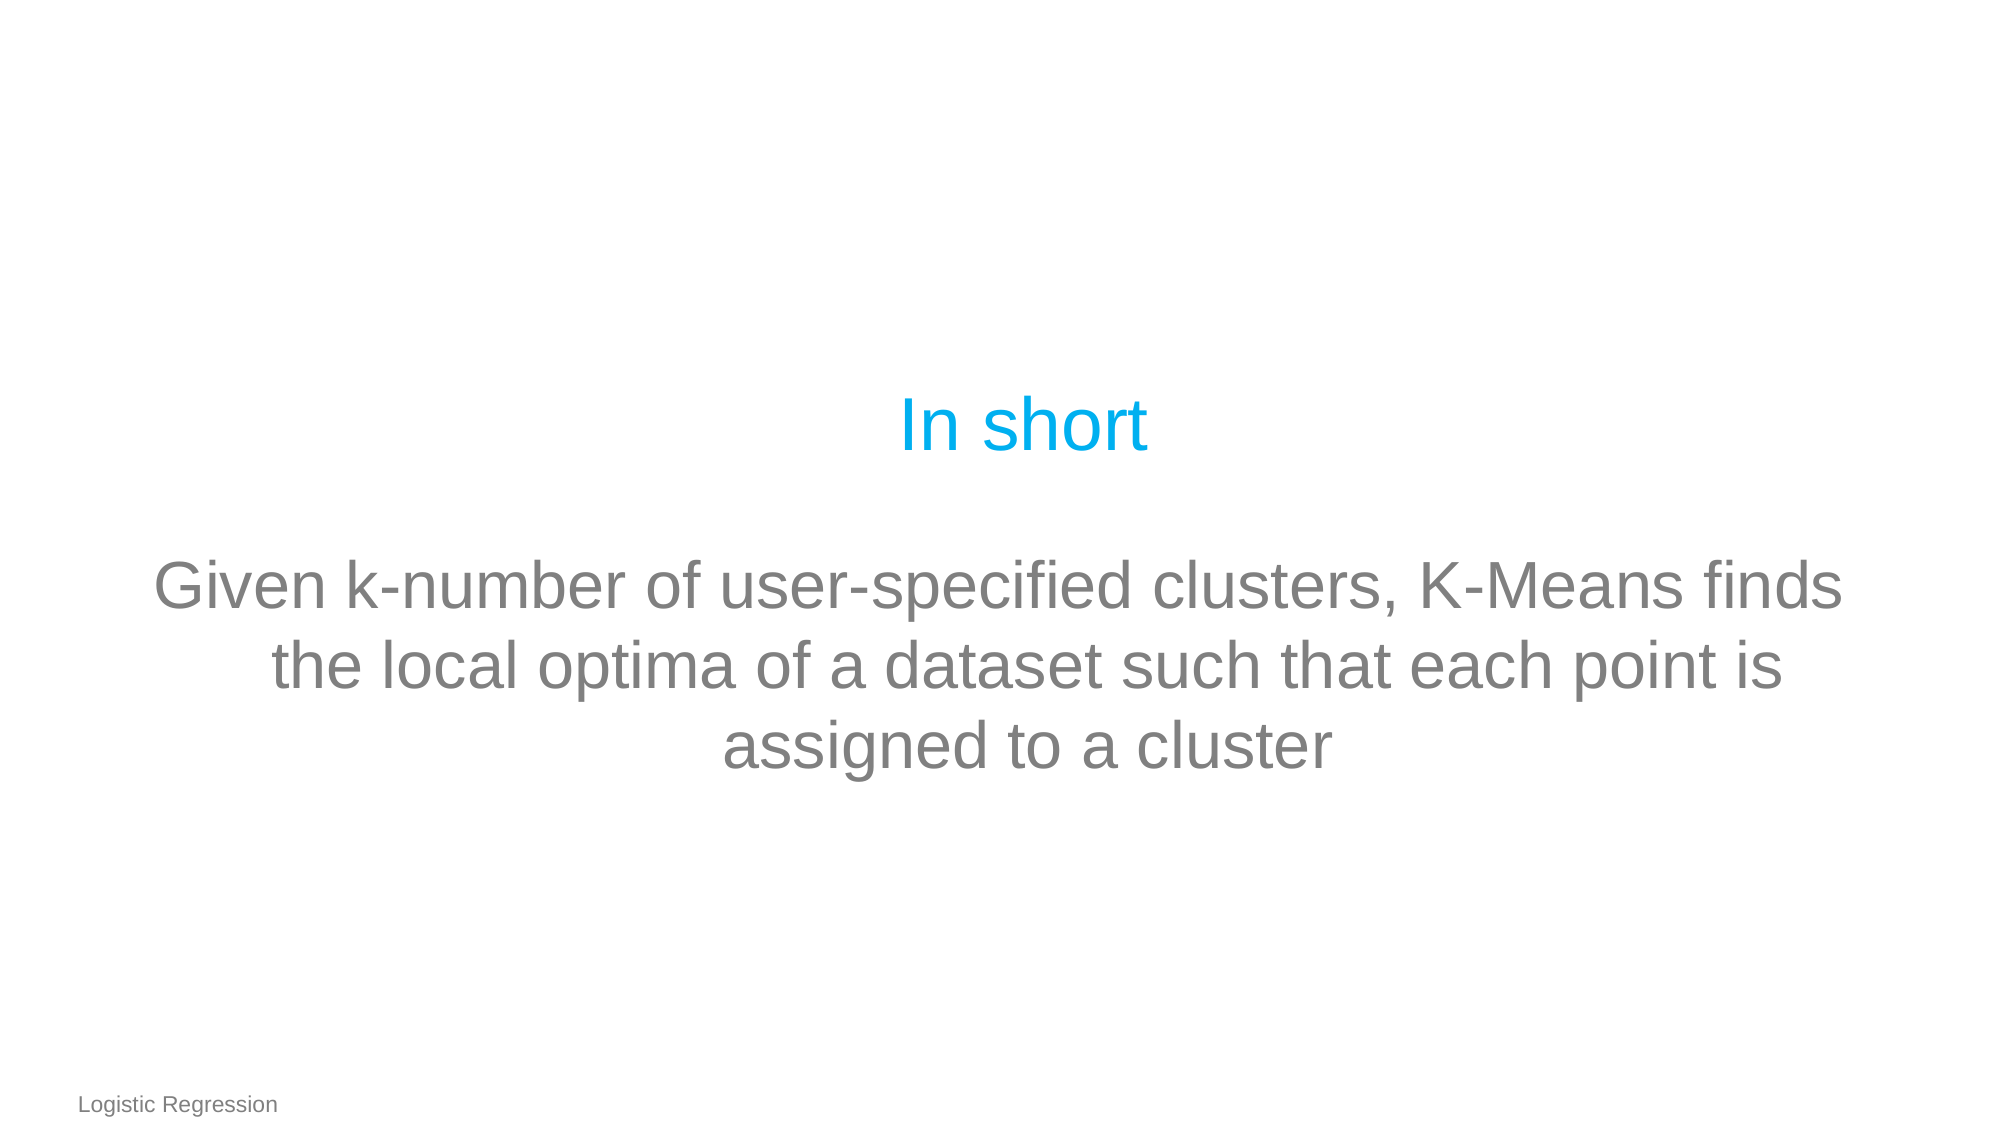

In short
Given k-number of user-specified clusters, K-Means finds the local optima of a dataset such that each point is assigned to a cluster
Logistic Regression